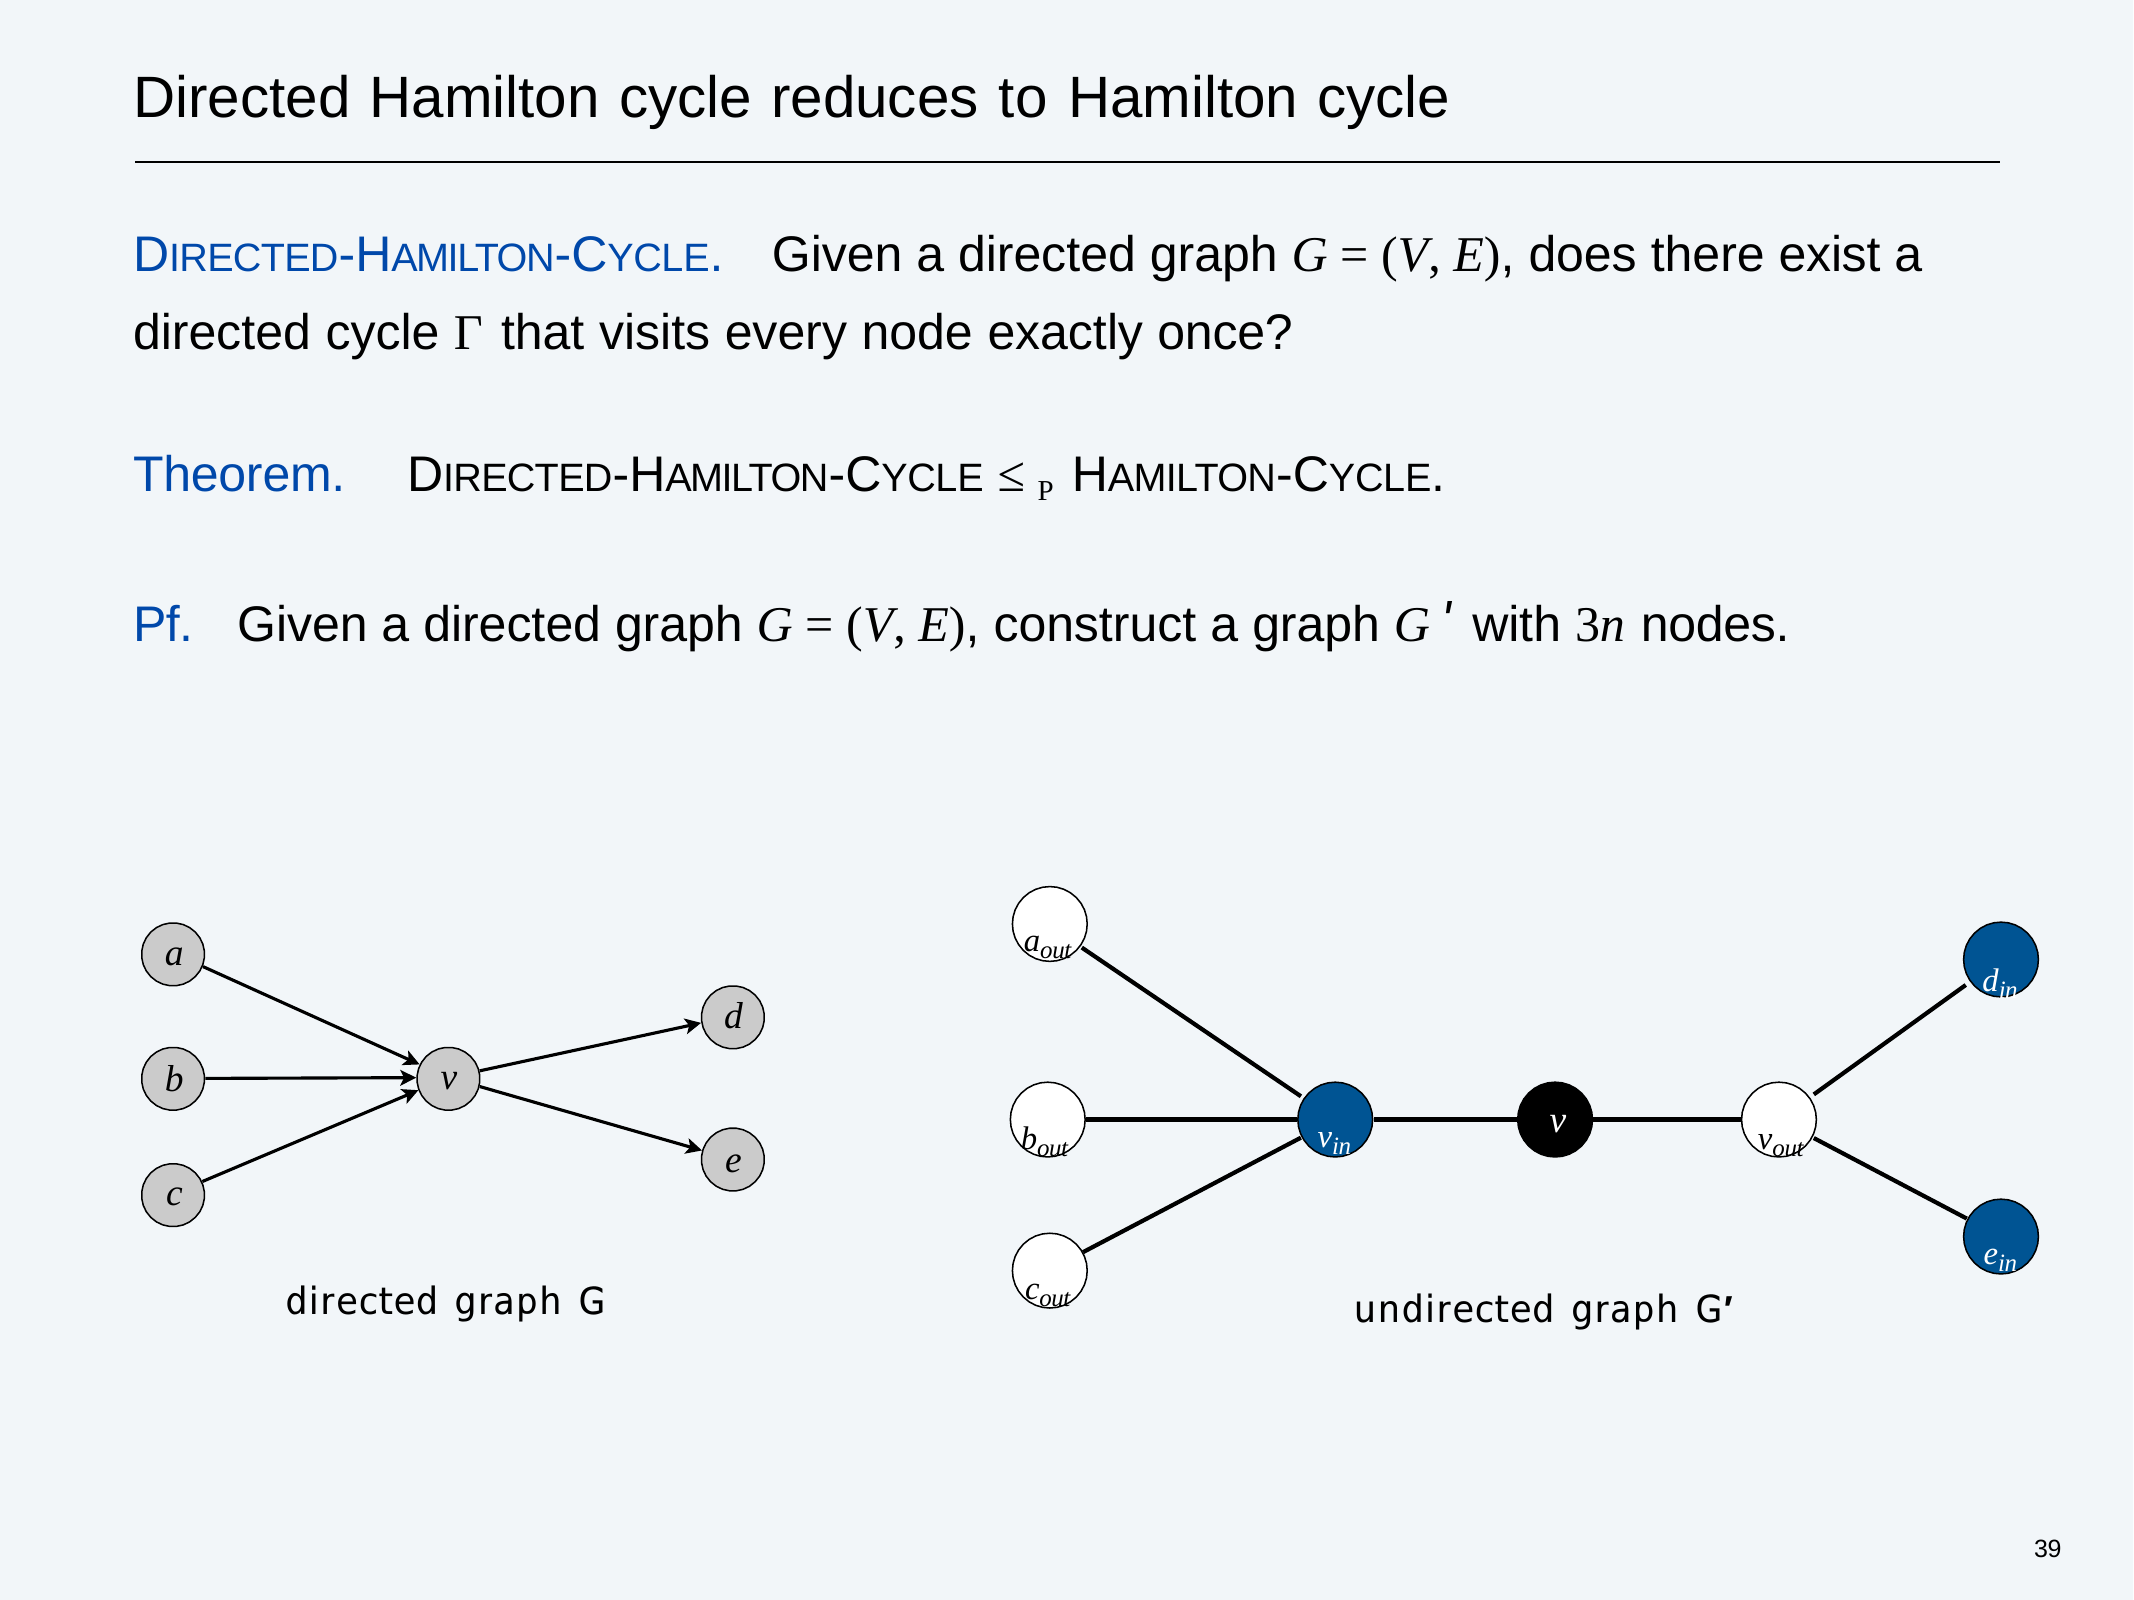

# Directed Hamilton cycle reduces to Hamilton cycle

DIRECTED-HAMILTON-CYCLE.	Given a directed graph G = (V, E), does there exist a directed cycle Γ that visits every node exactly once?

Theorem.	DIRECTED-HAMILTON-CYCLE ≤ P HAMILTON-CYCLE.

Pf.	Given a directed graph G = (V, E), construct a graph G ʹ with 3n nodes.

aout

a
din

d

v
b

v
vin
bout
vout

e

c

ein

cout
directed graph G
undirected graph G′
39